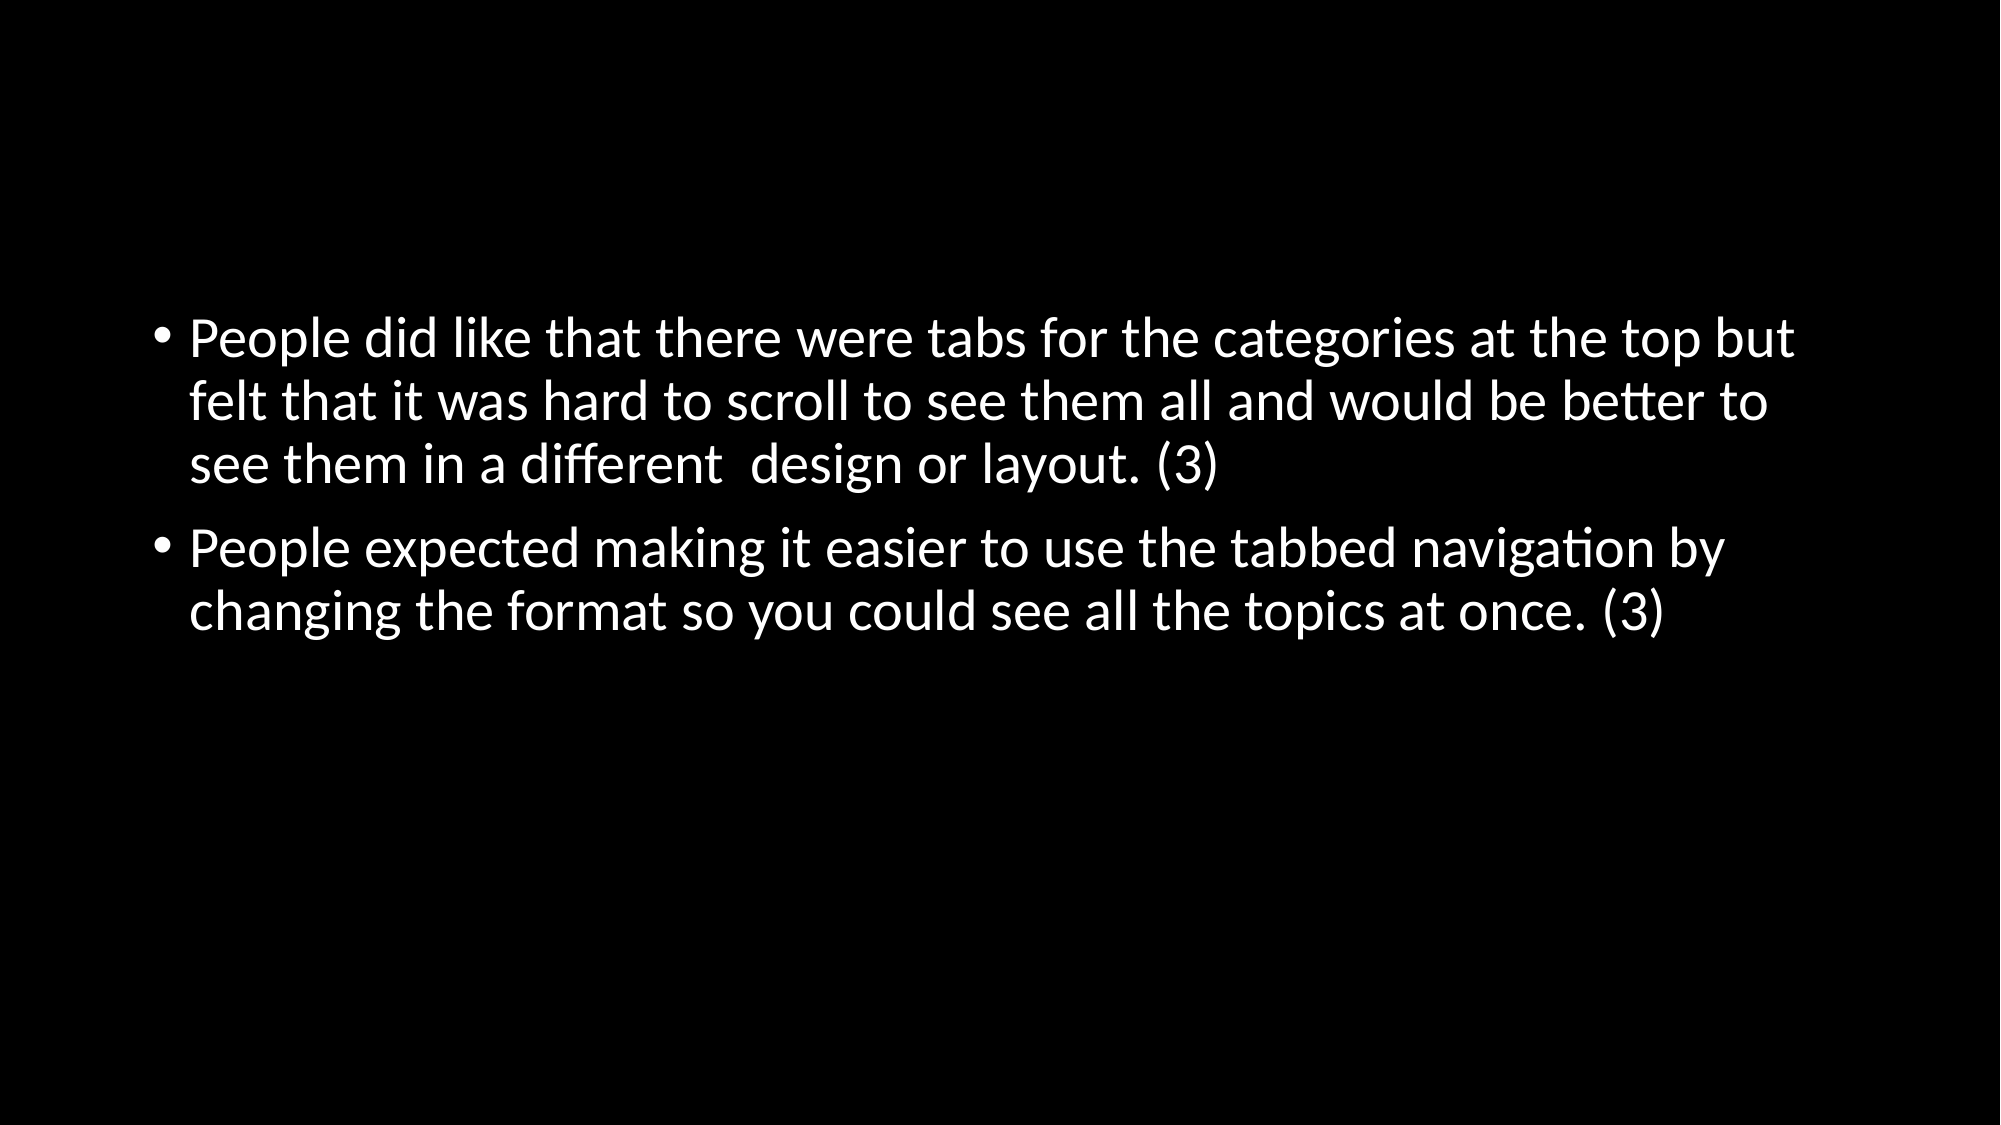

#
People did like that there were tabs for the categories at the top but felt that it was hard to scroll to see them all and would be better to see them in a different  design or layout. (3)
People expected making it easier to use the tabbed navigation by changing the format so you could see all the topics at once. (3)